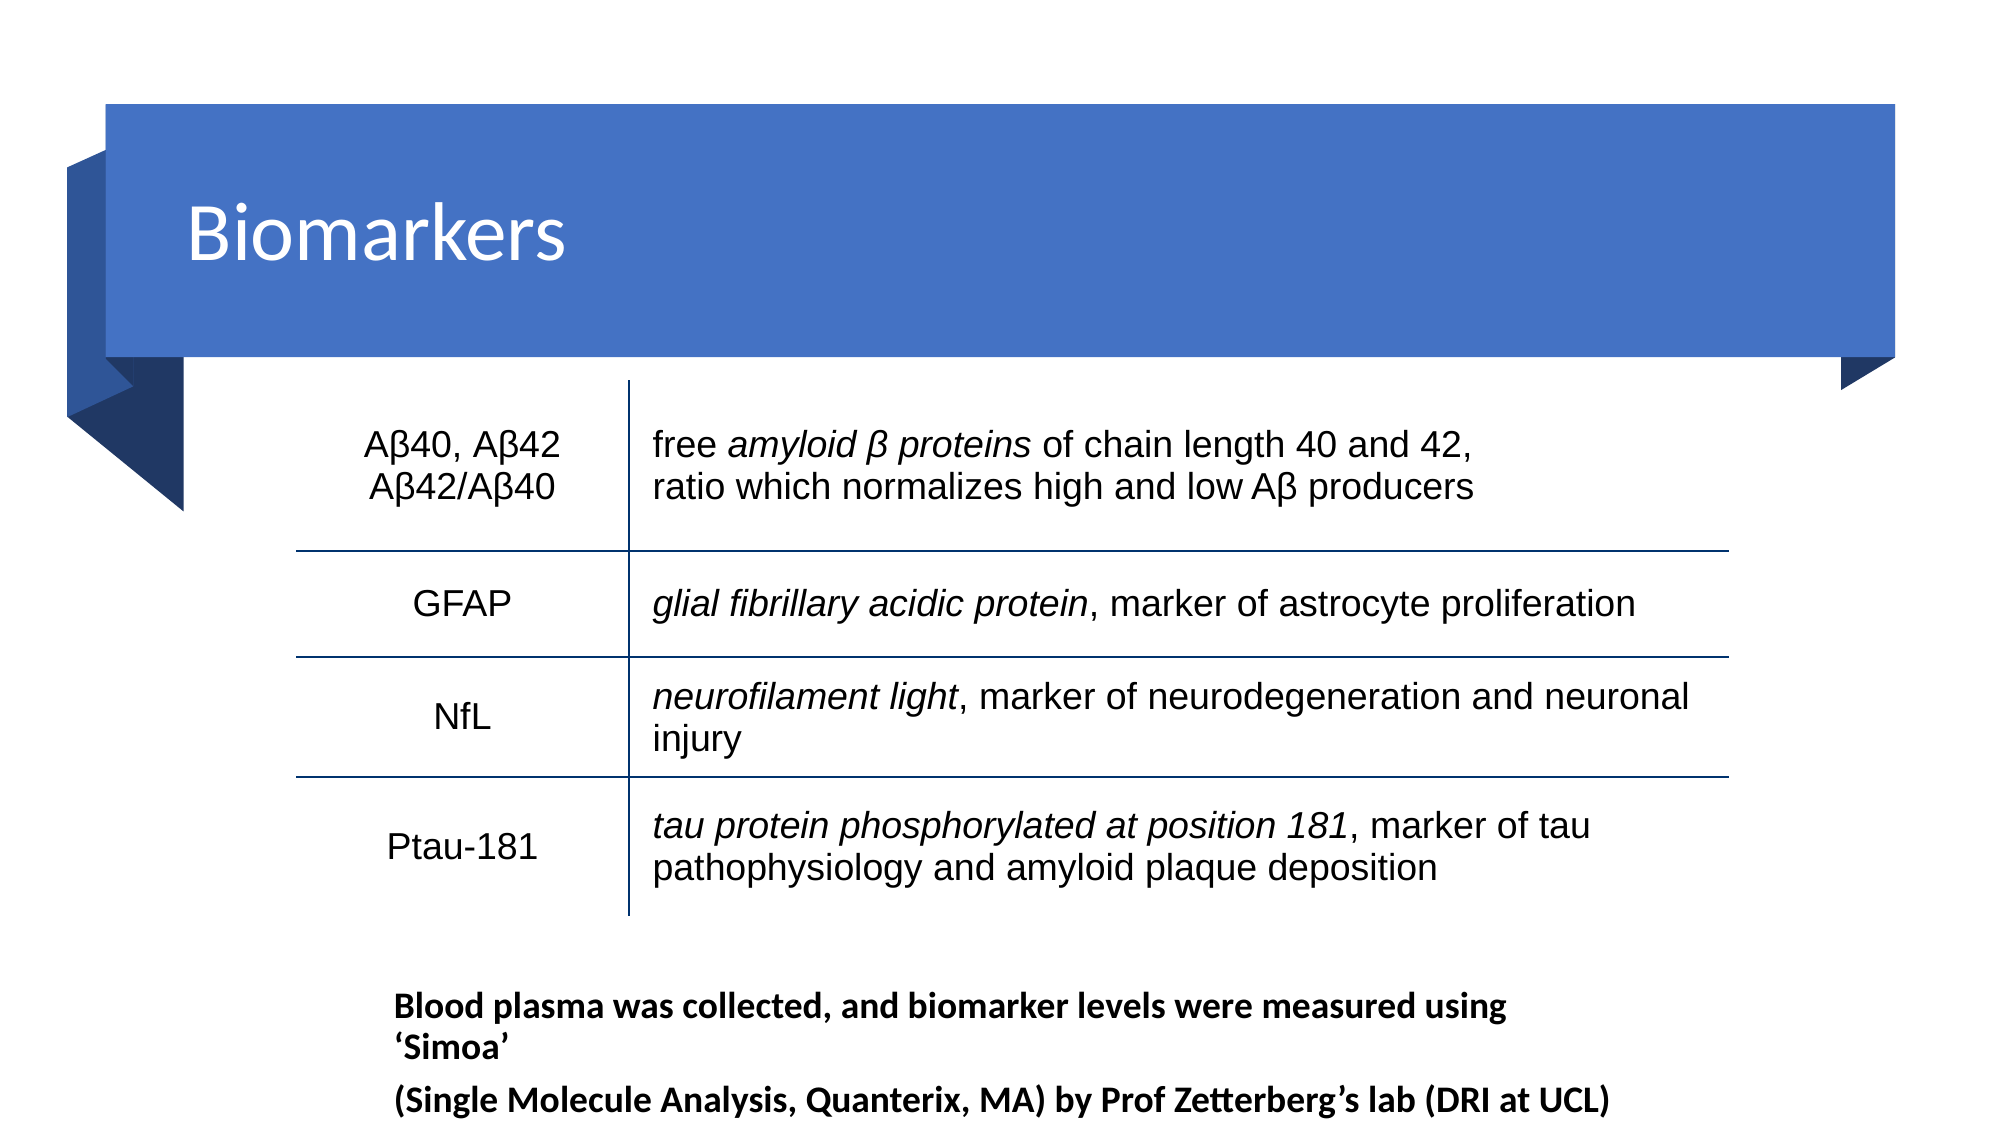

# Biomarkers
| Aβ40, Aβ42 Aβ42/Aβ40 | free amyloid β proteins of chain length 40 and 42, ratio which normalizes high and low Aβ producers |
| --- | --- |
| GFAP | glial fibrillary acidic protein, marker of astrocyte proliferation |
| NfL | neurofilament light, marker of neurodegeneration and neuronal injury |
| Ptau-181 | tau protein phosphorylated at position 181, marker of tau pathophysiology and amyloid plaque deposition |
Blood plasma was collected, and biomarker levels were measured using ‘Simoa’
(Single Molecule Analysis, Quanterix, MA) by Prof Zetterberg’s lab (DRI at UCL)